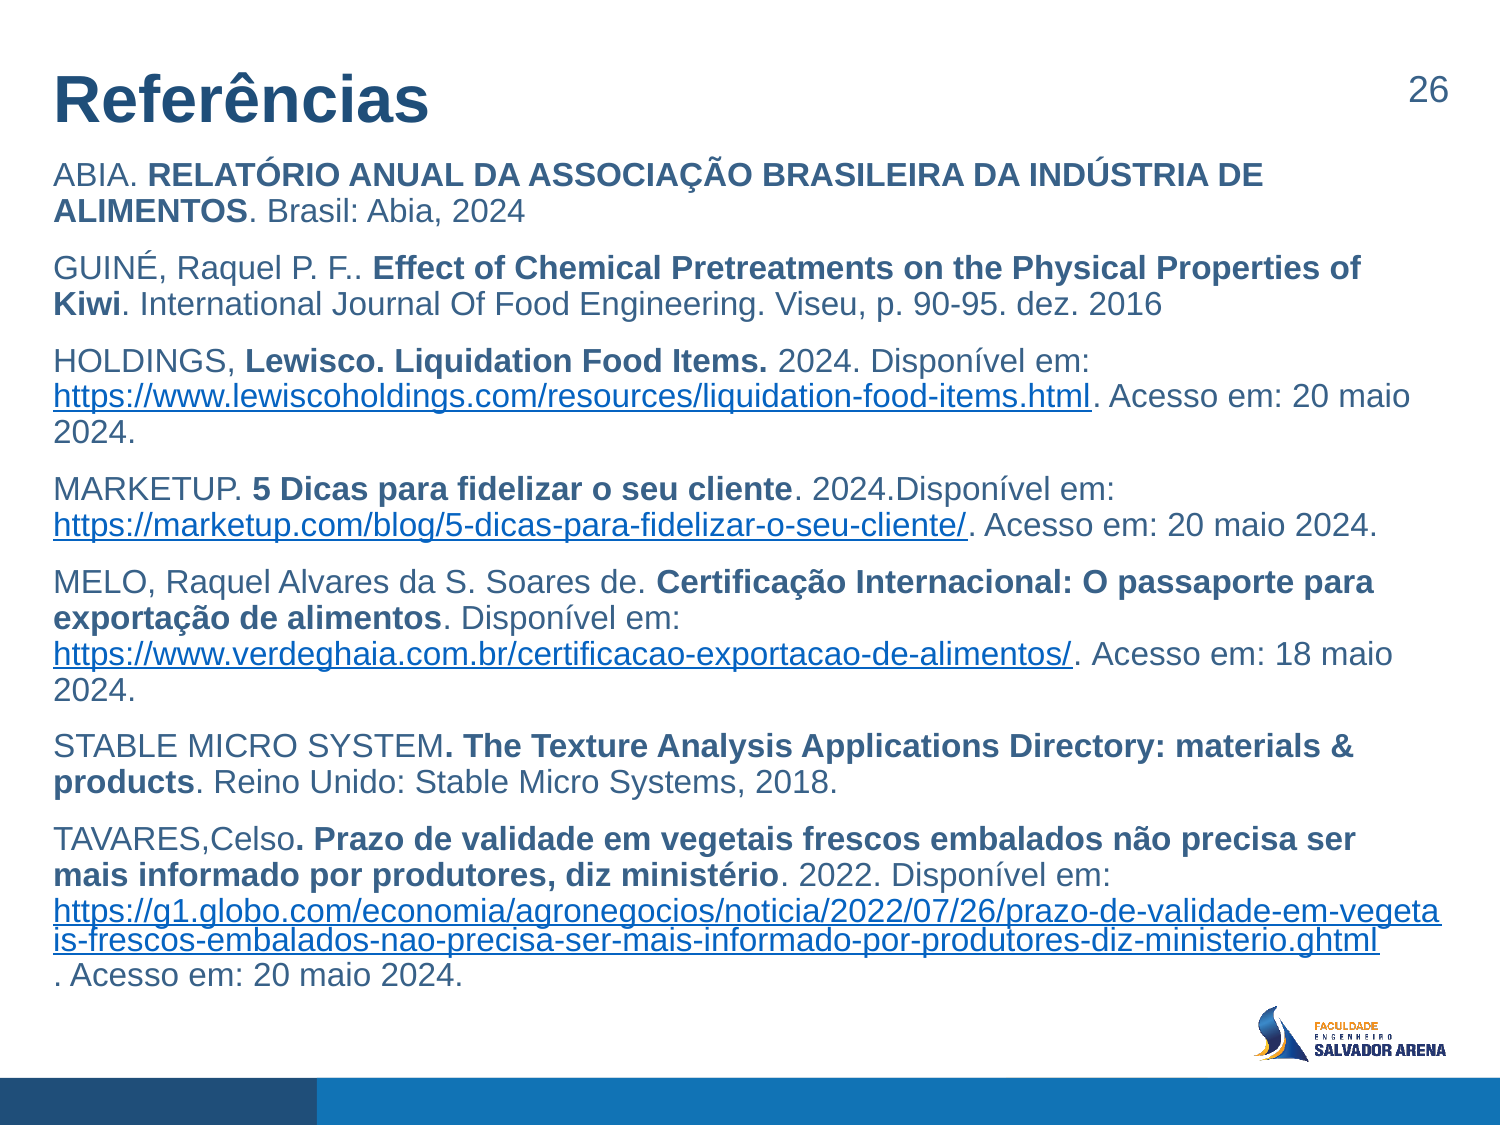

26
Referências
ABIA. RELATÓRIO ANUAL DA ASSOCIAÇÃO BRASILEIRA DA INDÚSTRIA DE ALIMENTOS. Brasil: Abia, 2024
GUINÉ, Raquel P. F.. Effect of Chemical Pretreatments on the Physical Properties of Kiwi. International Journal Of Food Engineering. Viseu, p. 90-95. dez. 2016
HOLDINGS, Lewisco. Liquidation Food Items. 2024. Disponível em: https://www.lewiscoholdings.com/resources/liquidation-food-items.html. Acesso em: 20 maio 2024.
MARKETUP. 5 Dicas para fidelizar o seu cliente. 2024.Disponível em: https://marketup.com/blog/5-dicas-para-fidelizar-o-seu-cliente/. Acesso em: 20 maio 2024.
MELO, Raquel Alvares da S. Soares de. Certificação Internacional: O passaporte para exportação de alimentos. Disponível em: https://www.verdeghaia.com.br/certificacao-exportacao-de-alimentos/. Acesso em: 18 maio 2024.
STABLE MICRO SYSTEM. The Texture Analysis Applications Directory: materials & products. Reino Unido: Stable Micro Systems, 2018.
TAVARES,Celso. Prazo de validade em vegetais frescos embalados não precisa ser mais informado por produtores, diz ministério. 2022. Disponível em: https://g1.globo.com/economia/agronegocios/noticia/2022/07/26/prazo-de-validade-em-vegetais-frescos-embalados-nao-precisa-ser-mais-informado-por-produtores-diz-ministerio.ghtml. Acesso em: 20 maio 2024.